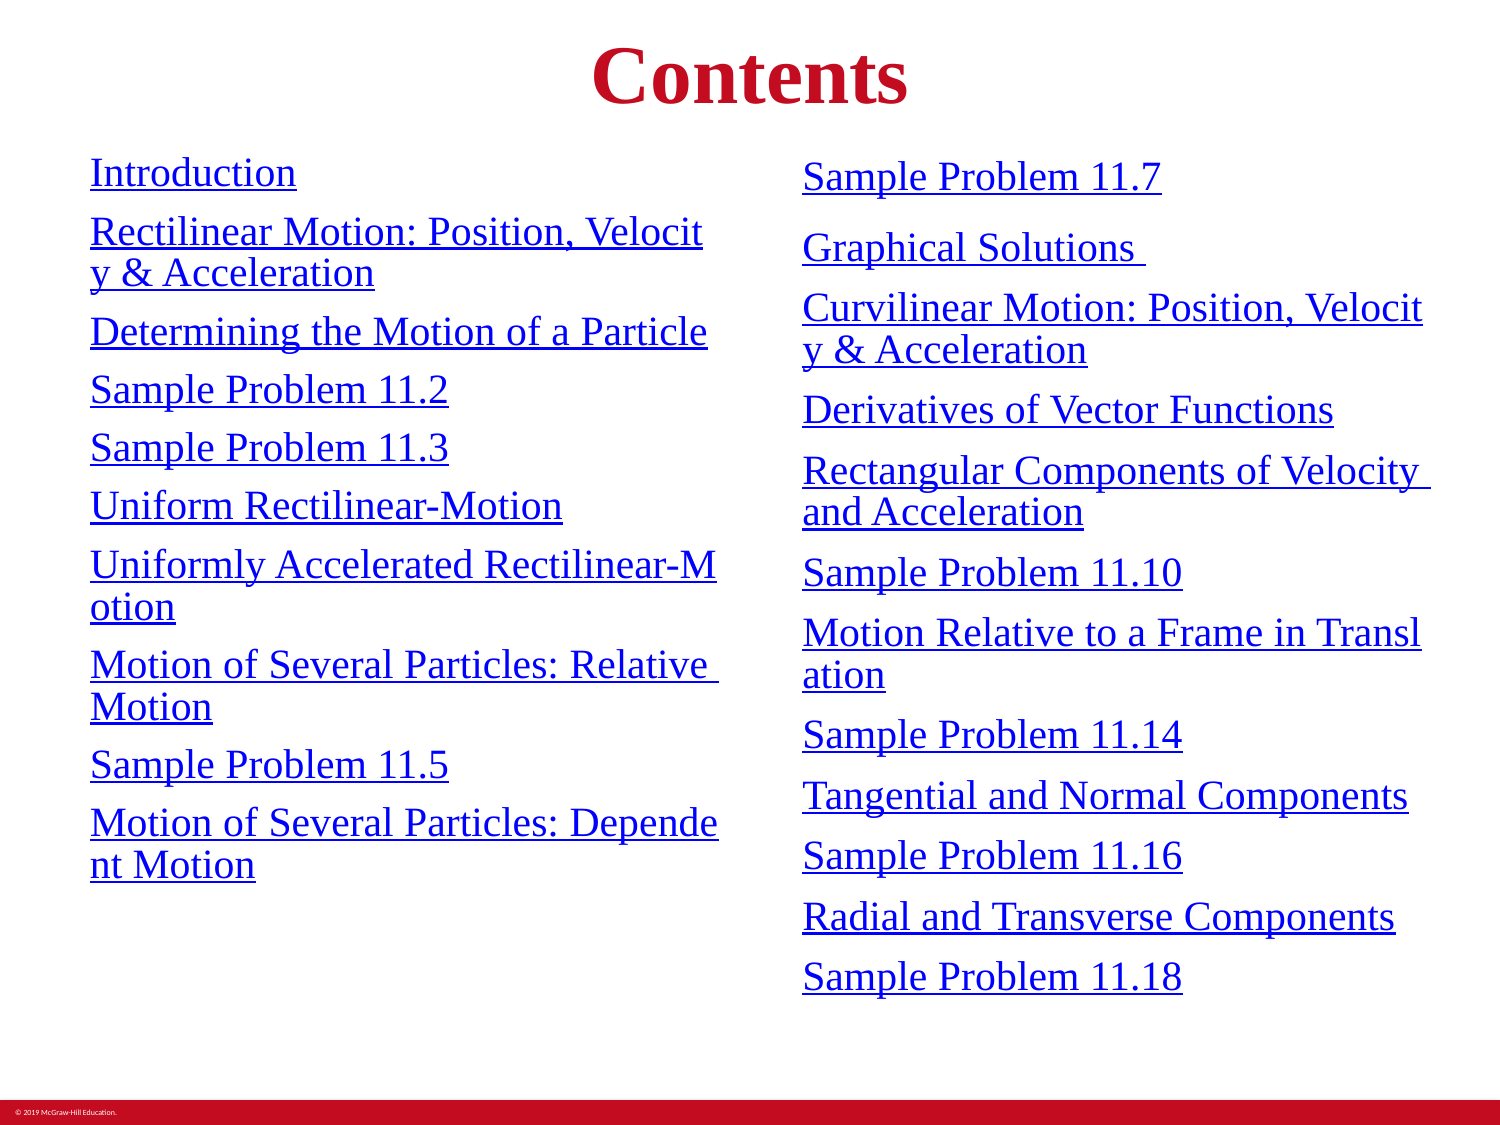

# Contents
Introduction
Rectilinear Motion: Position, Velocity & Acceleration
Determining the Motion of a Particle
Sample Problem 11.2
Sample Problem 11.3
Uniform Rectilinear-Motion
Uniformly Accelerated Rectilinear-Motion
Motion of Several Particles: Relative Motion
Sample Problem 11.5
Motion of Several Particles: Dependent Motion
Sample Problem 11.7
Graphical Solutions
Curvilinear Motion: Position, Velocity & Acceleration
Derivatives of Vector Functions
Rectangular Components of Velocity and Acceleration
Sample Problem 11.10
Motion Relative to a Frame in Translation
Sample Problem 11.14
Tangential and Normal Components
Sample Problem 11.16
Radial and Transverse Components
Sample Problem 11.18